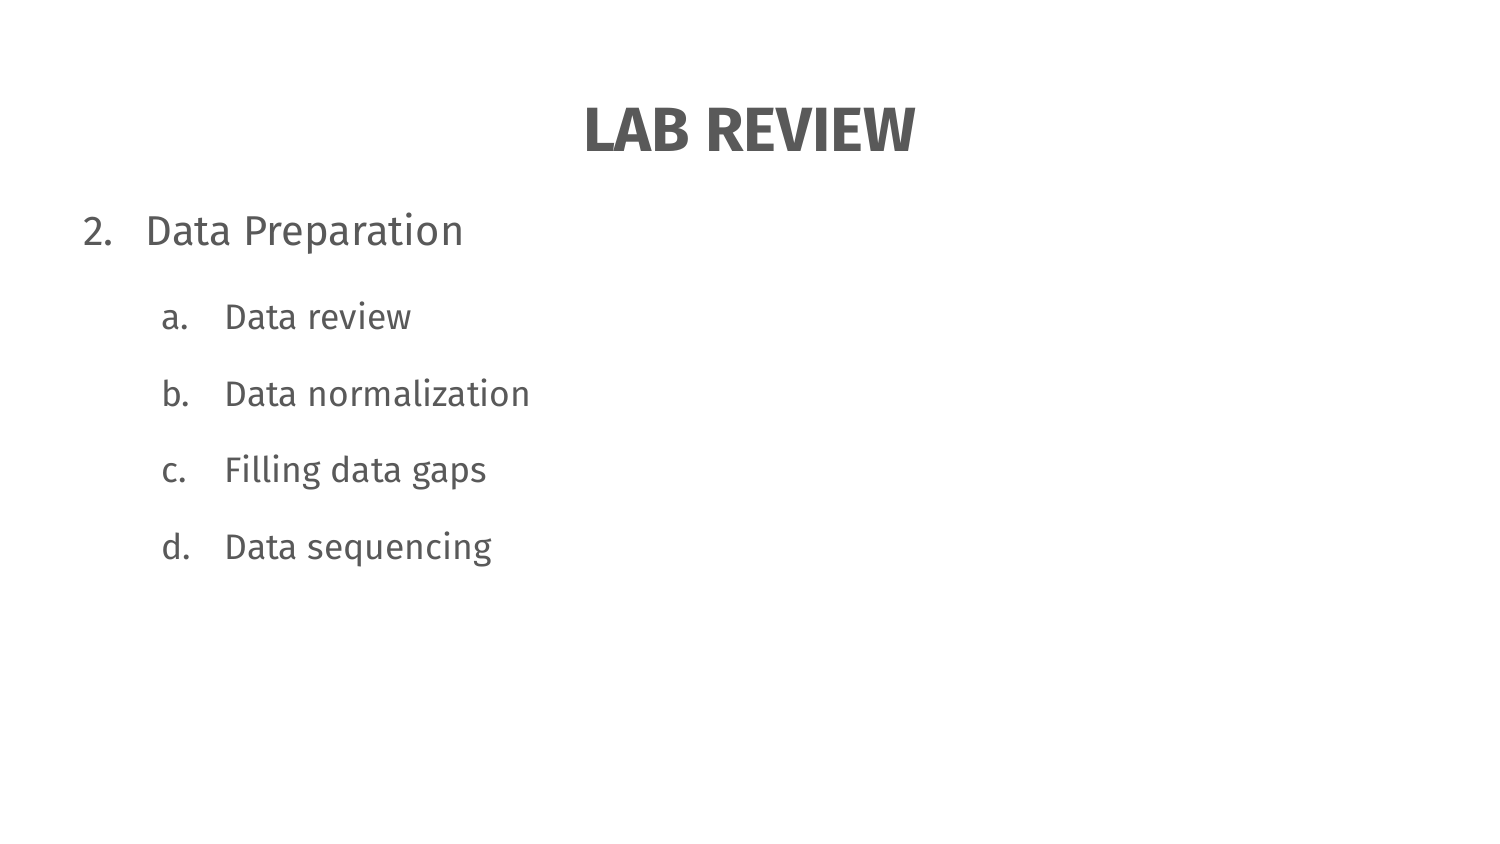

# LAB REVIEW
Data Preparation

Data review

Data normalization

Filling data gaps

Data sequencing